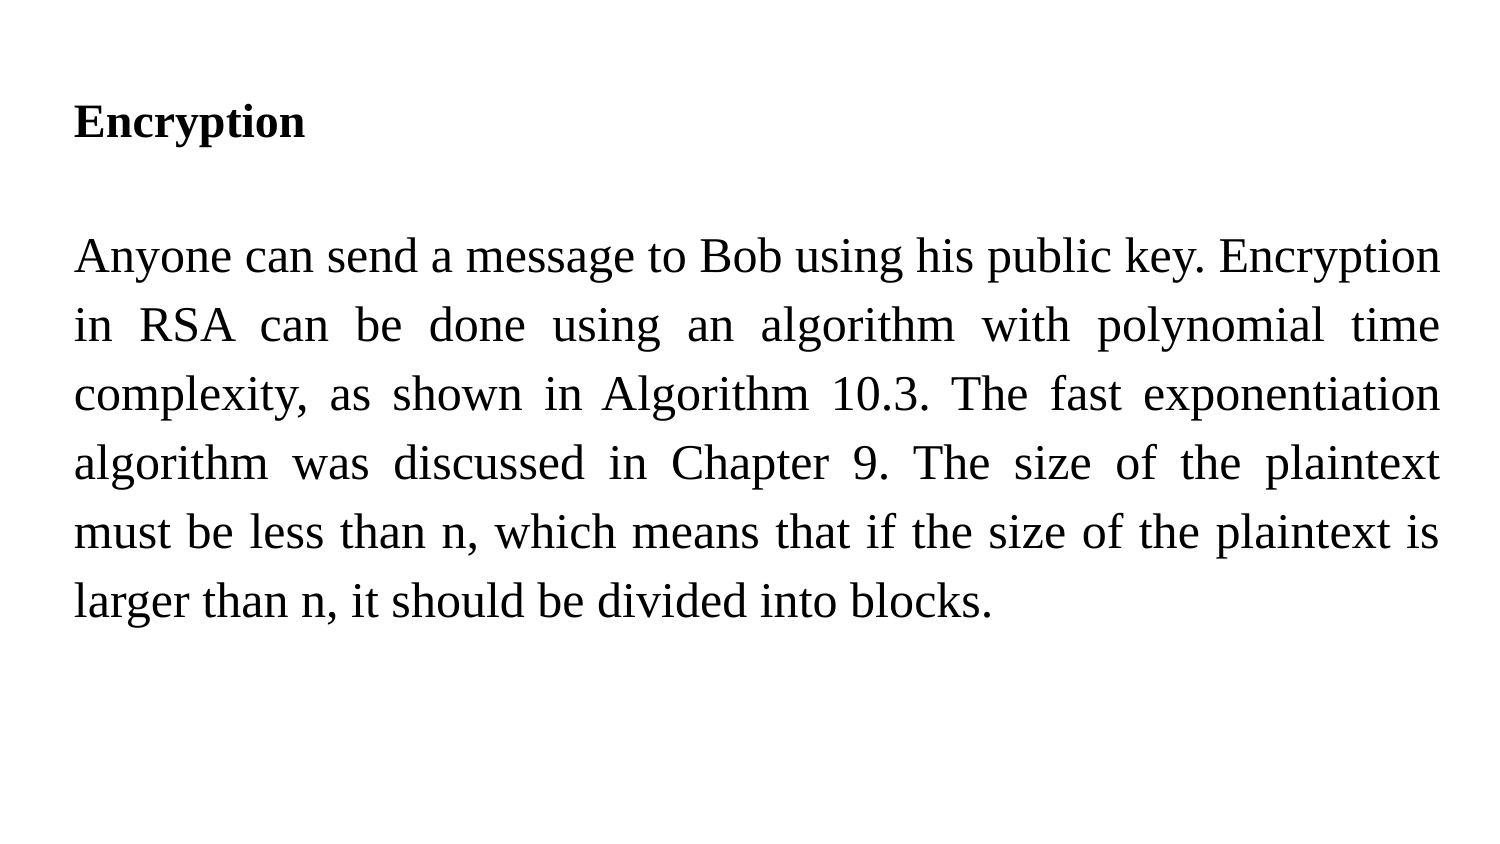

Encryption

Anyone can send a message to Bob using his public key. Encryption in RSA can be done using an algorithm with polynomial time complexity, as shown in Algorithm 10.3. The fast exponentiation algorithm was discussed in Chapter 9. The size of the plaintext must be less than n, which means that if the size of the plaintext is larger than n, it should be divided into blocks.